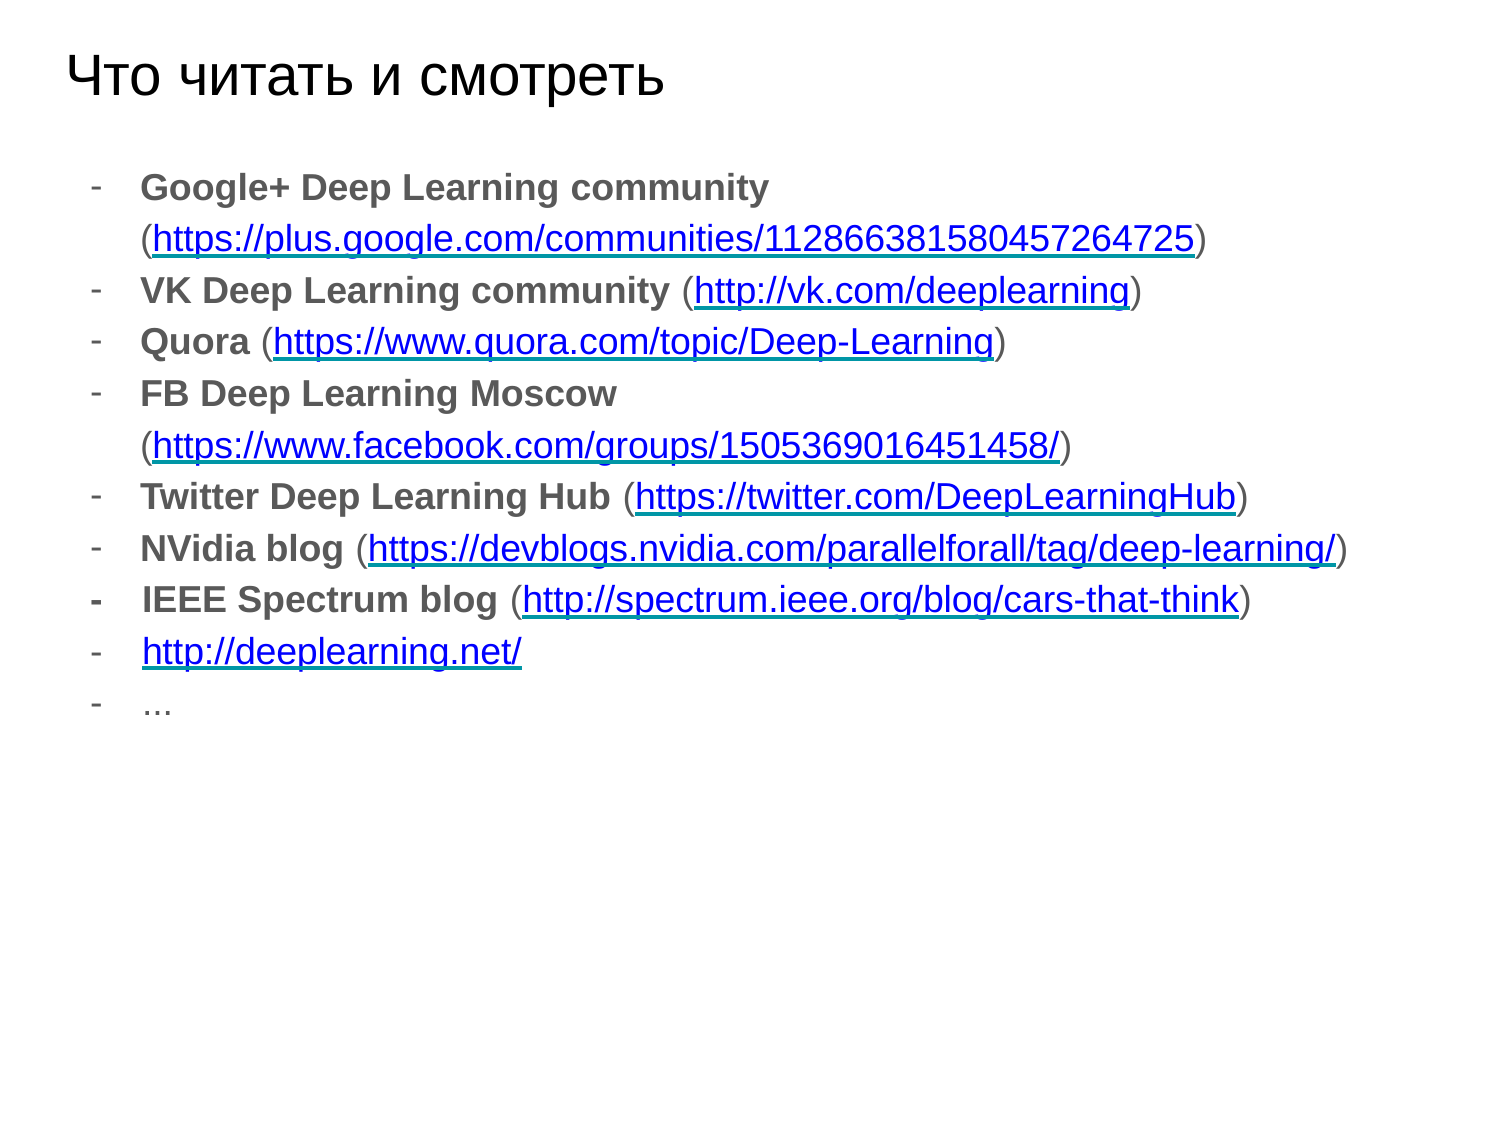

# Что читать и смотреть
Google+ Deep Learning community
(https://plus.google.com/communities/112866381580457264725)
VK Deep Learning community (http://vk.com/deeplearning)
Quora (https://www.quora.com/topic/Deep-Learning)
FB Deep Learning Moscow
(https://www.facebook.com/groups/1505369016451458/)
Twitter Deep Learning Hub (https://twitter.com/DeepLearningHub)
NVidia blog (https://devblogs.nvidia.com/parallelforall/tag/deep-learning/)
-	IEEE Spectrum blog (http://spectrum.ieee.org/blog/cars-that-think)
-	http://deeplearning.net/
-	...